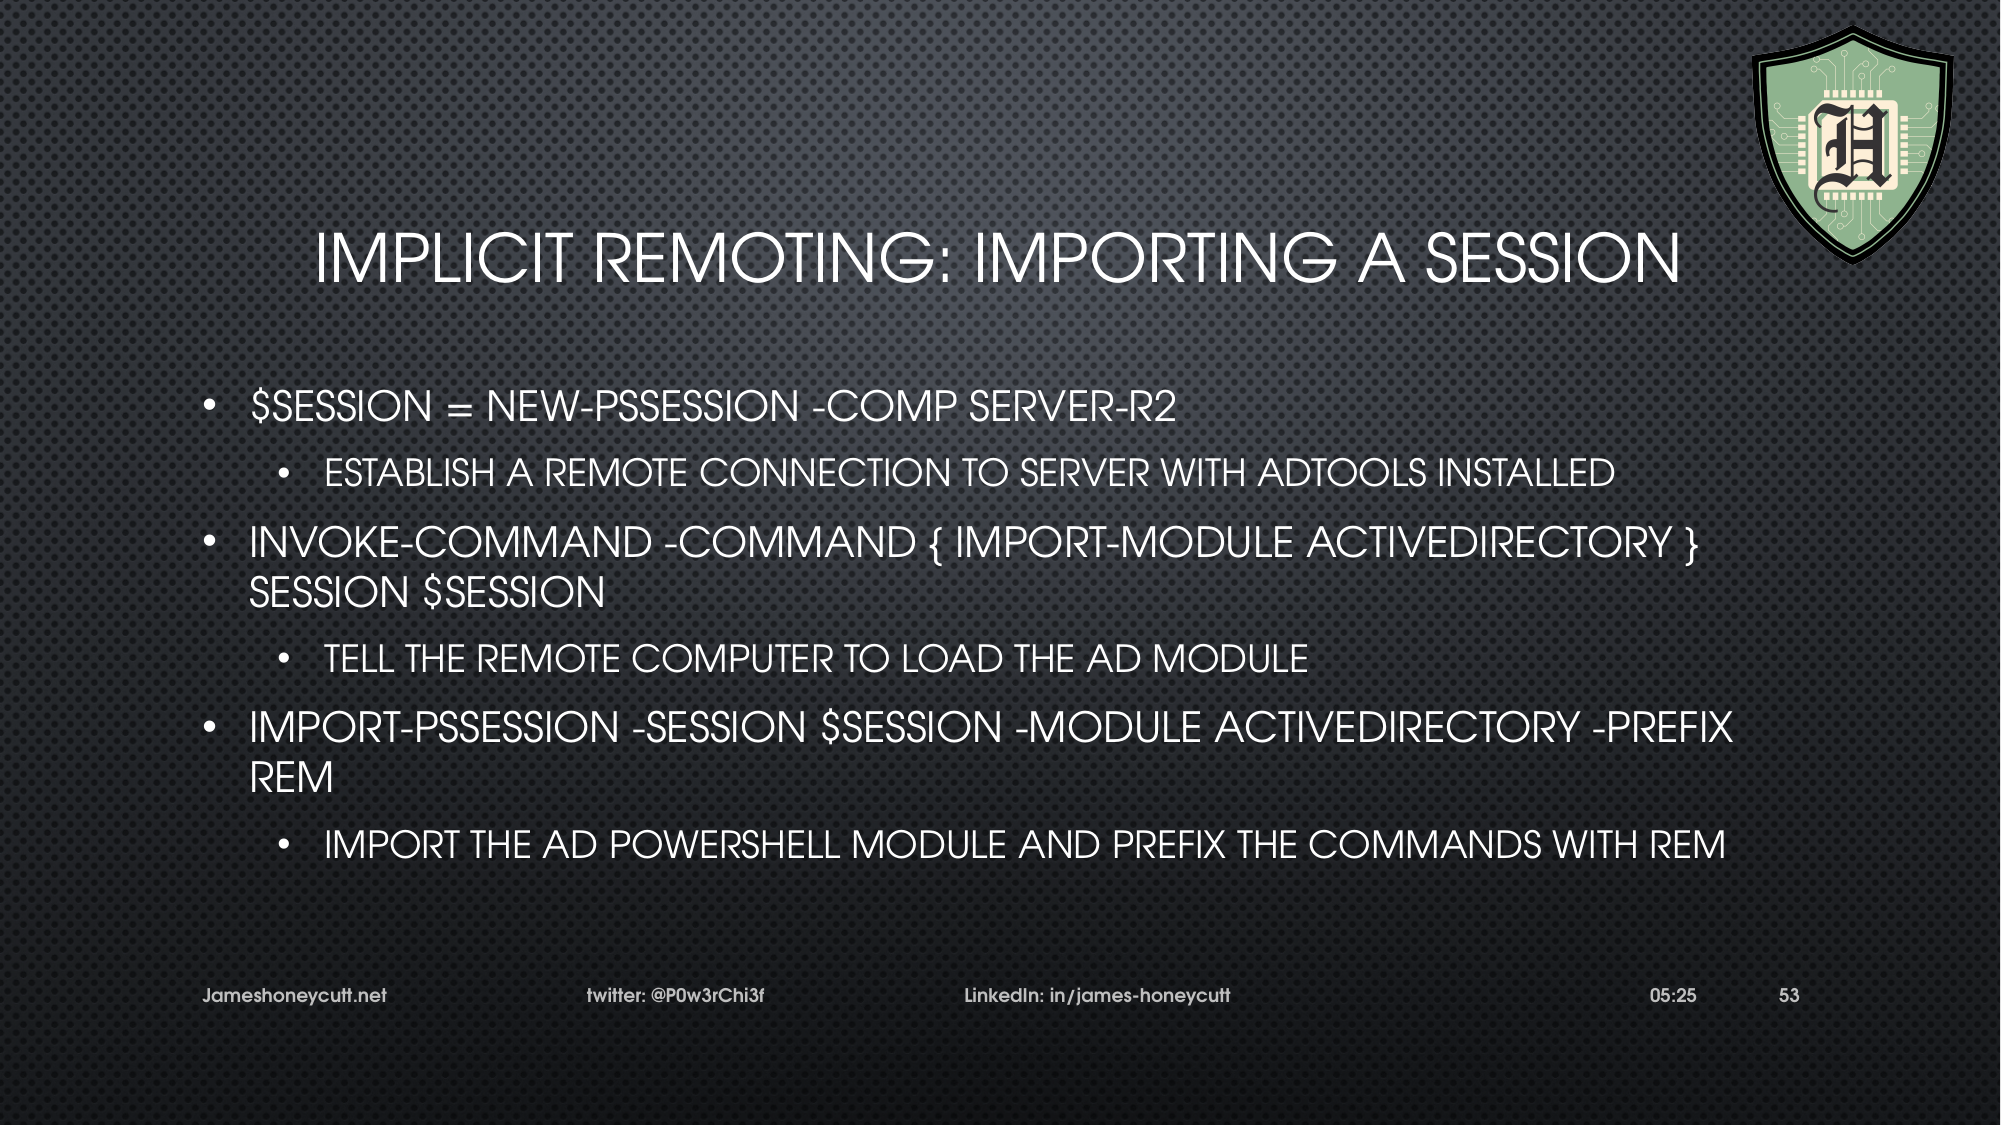

# Implicit remoting: importing a session
$session = new-pssession -comp server-r2
Establish a remote connection to server with ADTools installed
invoke-command -command { import-module activedirectory } session $session
Tell the remote computer to load the AD module
import-pssession -session $session -module activedirectory -prefix rem
import the AD PowerShell Module and prefix the commands with rem

Jameshoneycutt.net                                      twitter: @P0w3rChi3f                                      LinkedIn: in/james-honeycutt
05:25
53